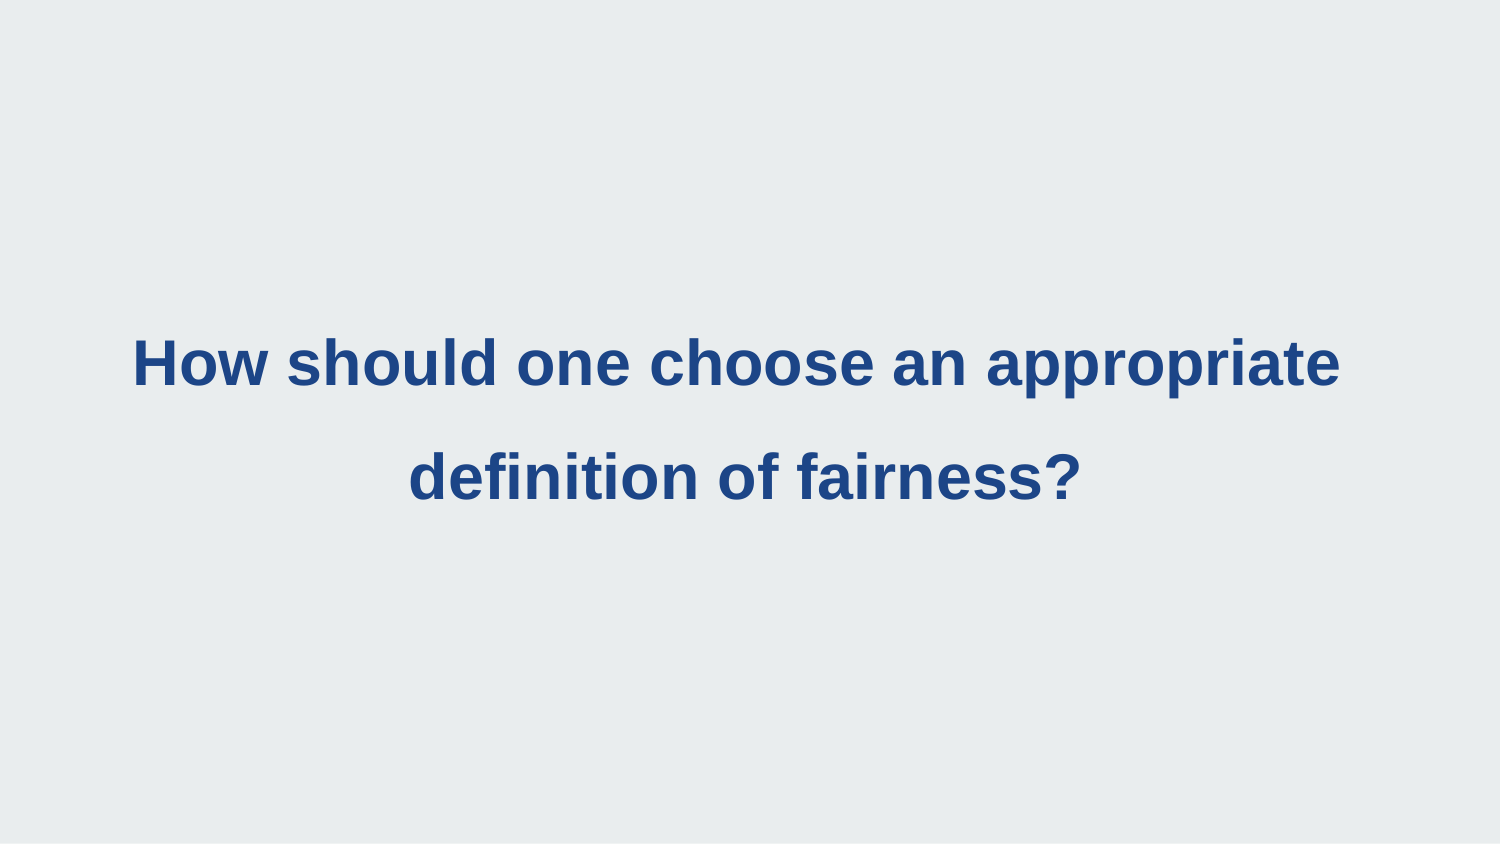

How should one choose an appropriate
definition of fairness?